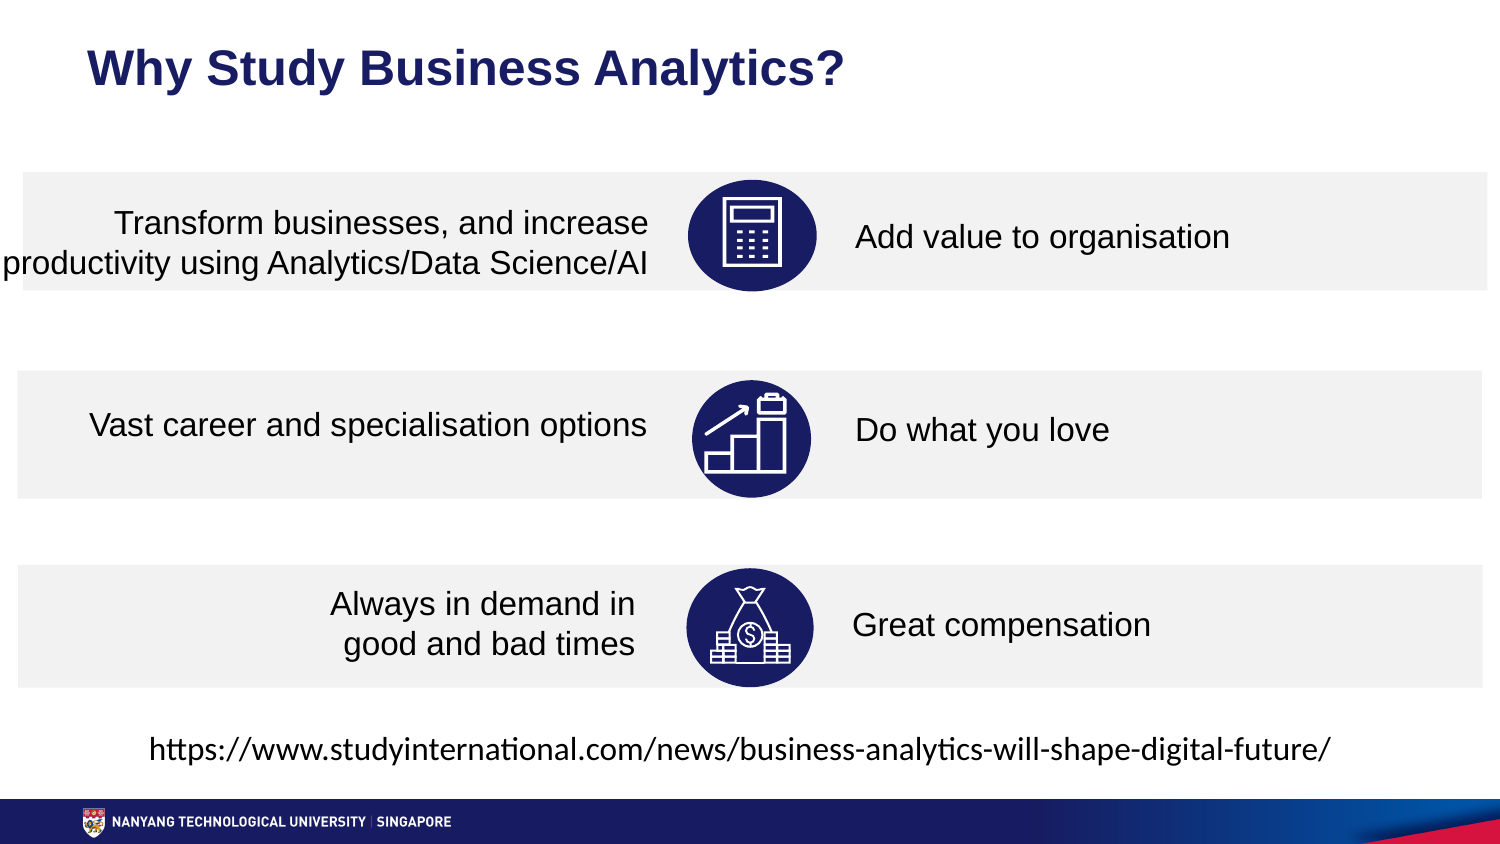

Why Study Business Analytics?

Transform businesses, and increase productivity using Analytics/Data Science/AI

Add value to organisation

Vast career and specialisation options
Do what you love

Always in demand in good and bad times

Great compensation
https://www.studyinternational.com/news/business-analytics-will-shape-digital-future/